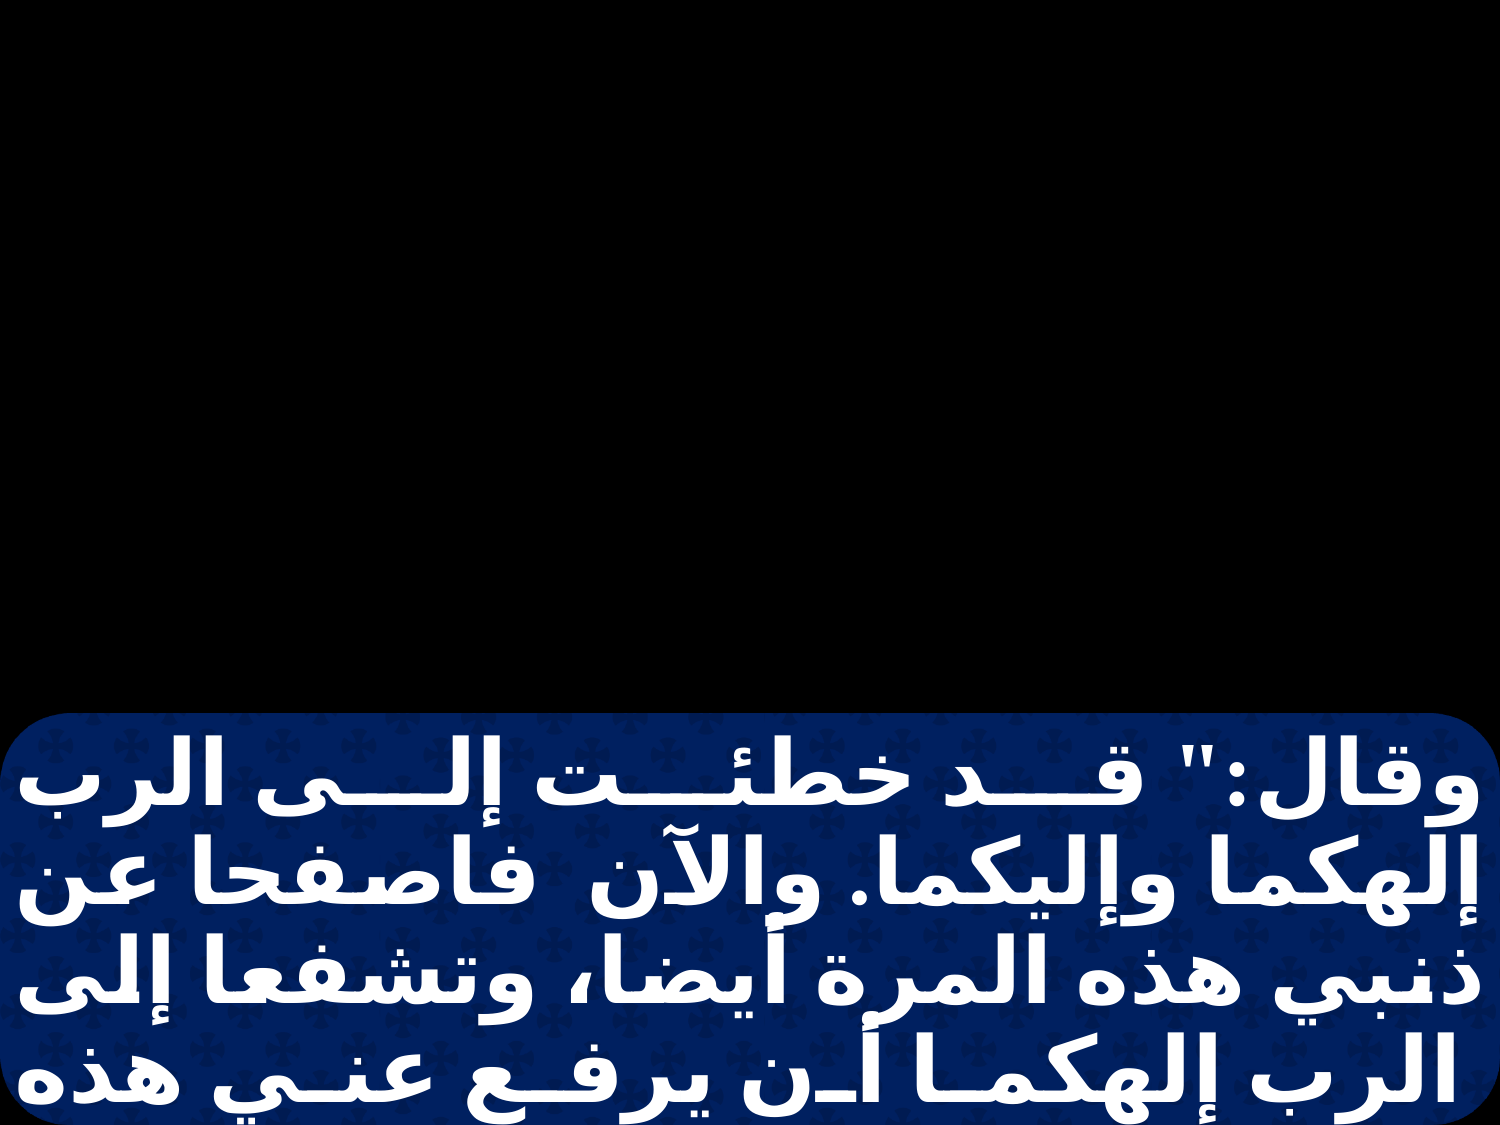

وقال:" قد خطئت إلى الرب إلهكما وإليكما. والآن  فاصفحا عن ذنبي هذه المرة أيضا، وتشفعا إلى  الرب إلهكما أن يرفع عني هذه التهلكة ". فخرج  موسى من عند فرعون وتشفع إلى الرب. فرد الرب